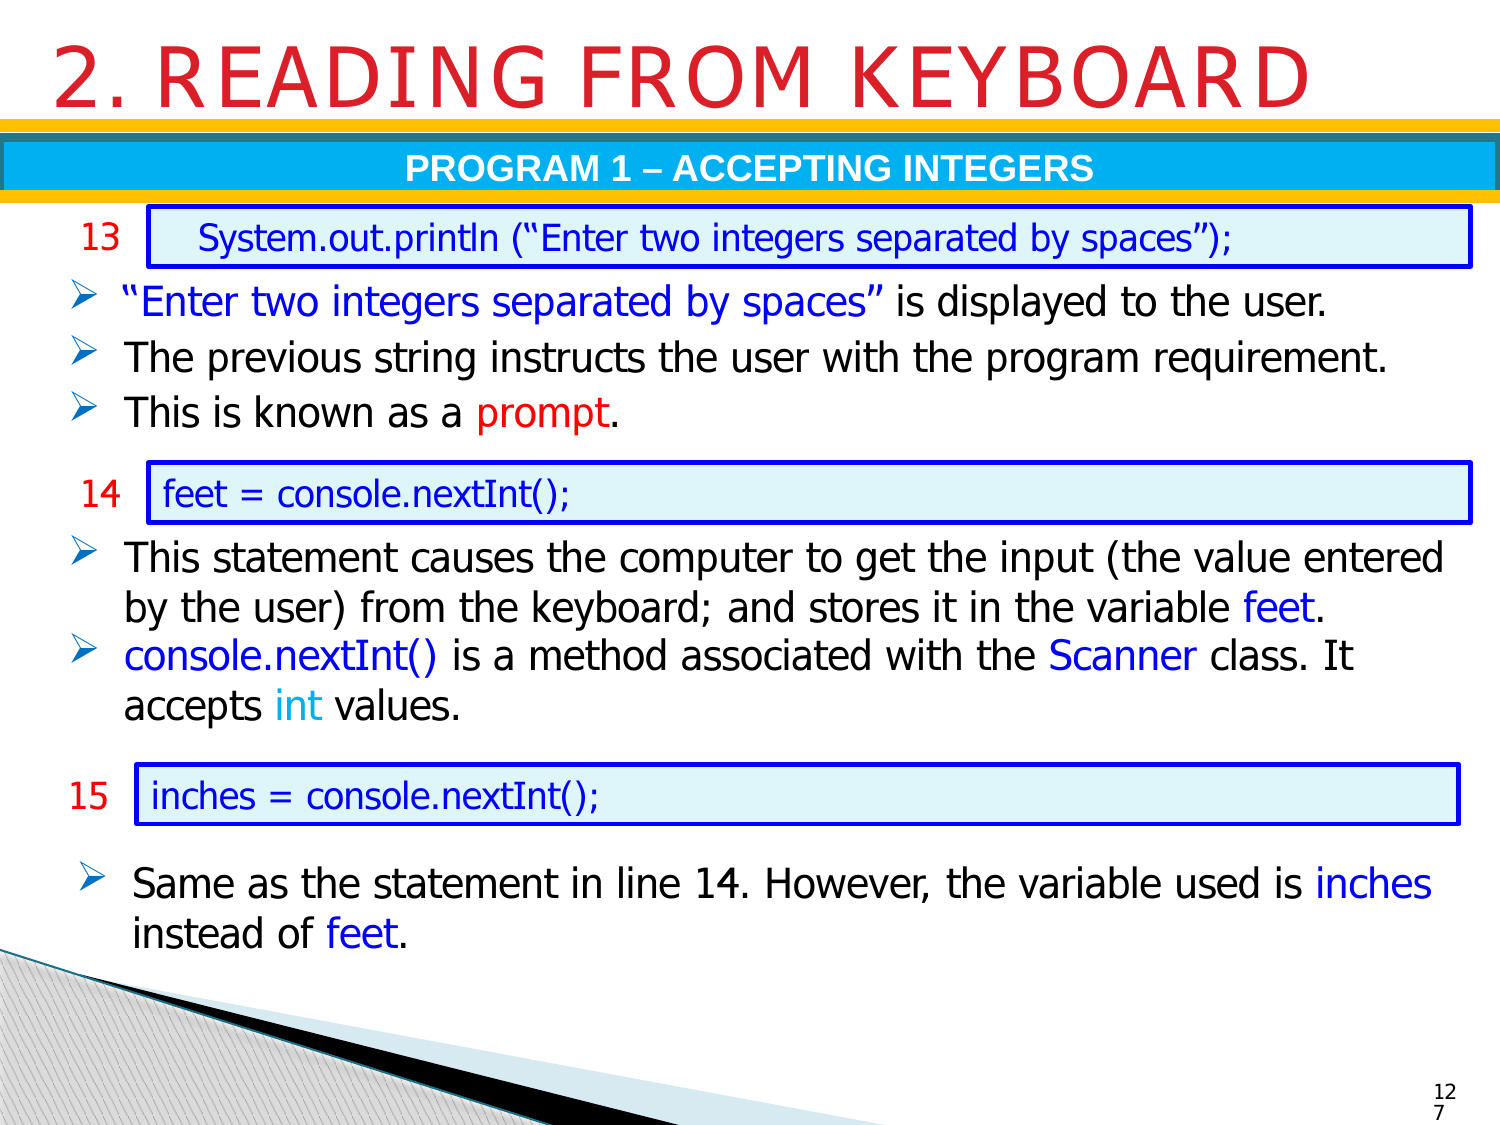

# 2. READING FROM KEYBOARD
PROGRAM 1 – ACCEPTING INTEGERS

13
   System.out.println (“Enter two integers separated by spaces”);
“Enter two integers separated by spaces” is displayed to the user.
The previous string instructs the user with the program requirement.
This is known as a prompt.
feet = console.nextInt();
14
This statement causes the computer to get the input (the value entered by the user) from the keyboard; and stores it in the variable feet.
console.nextInt() is a method associated with the Scanner class. It accepts int values.
15
inches = console.nextInt();
Same as the statement in line 14. However, the variable used is inches instead of feet.
127